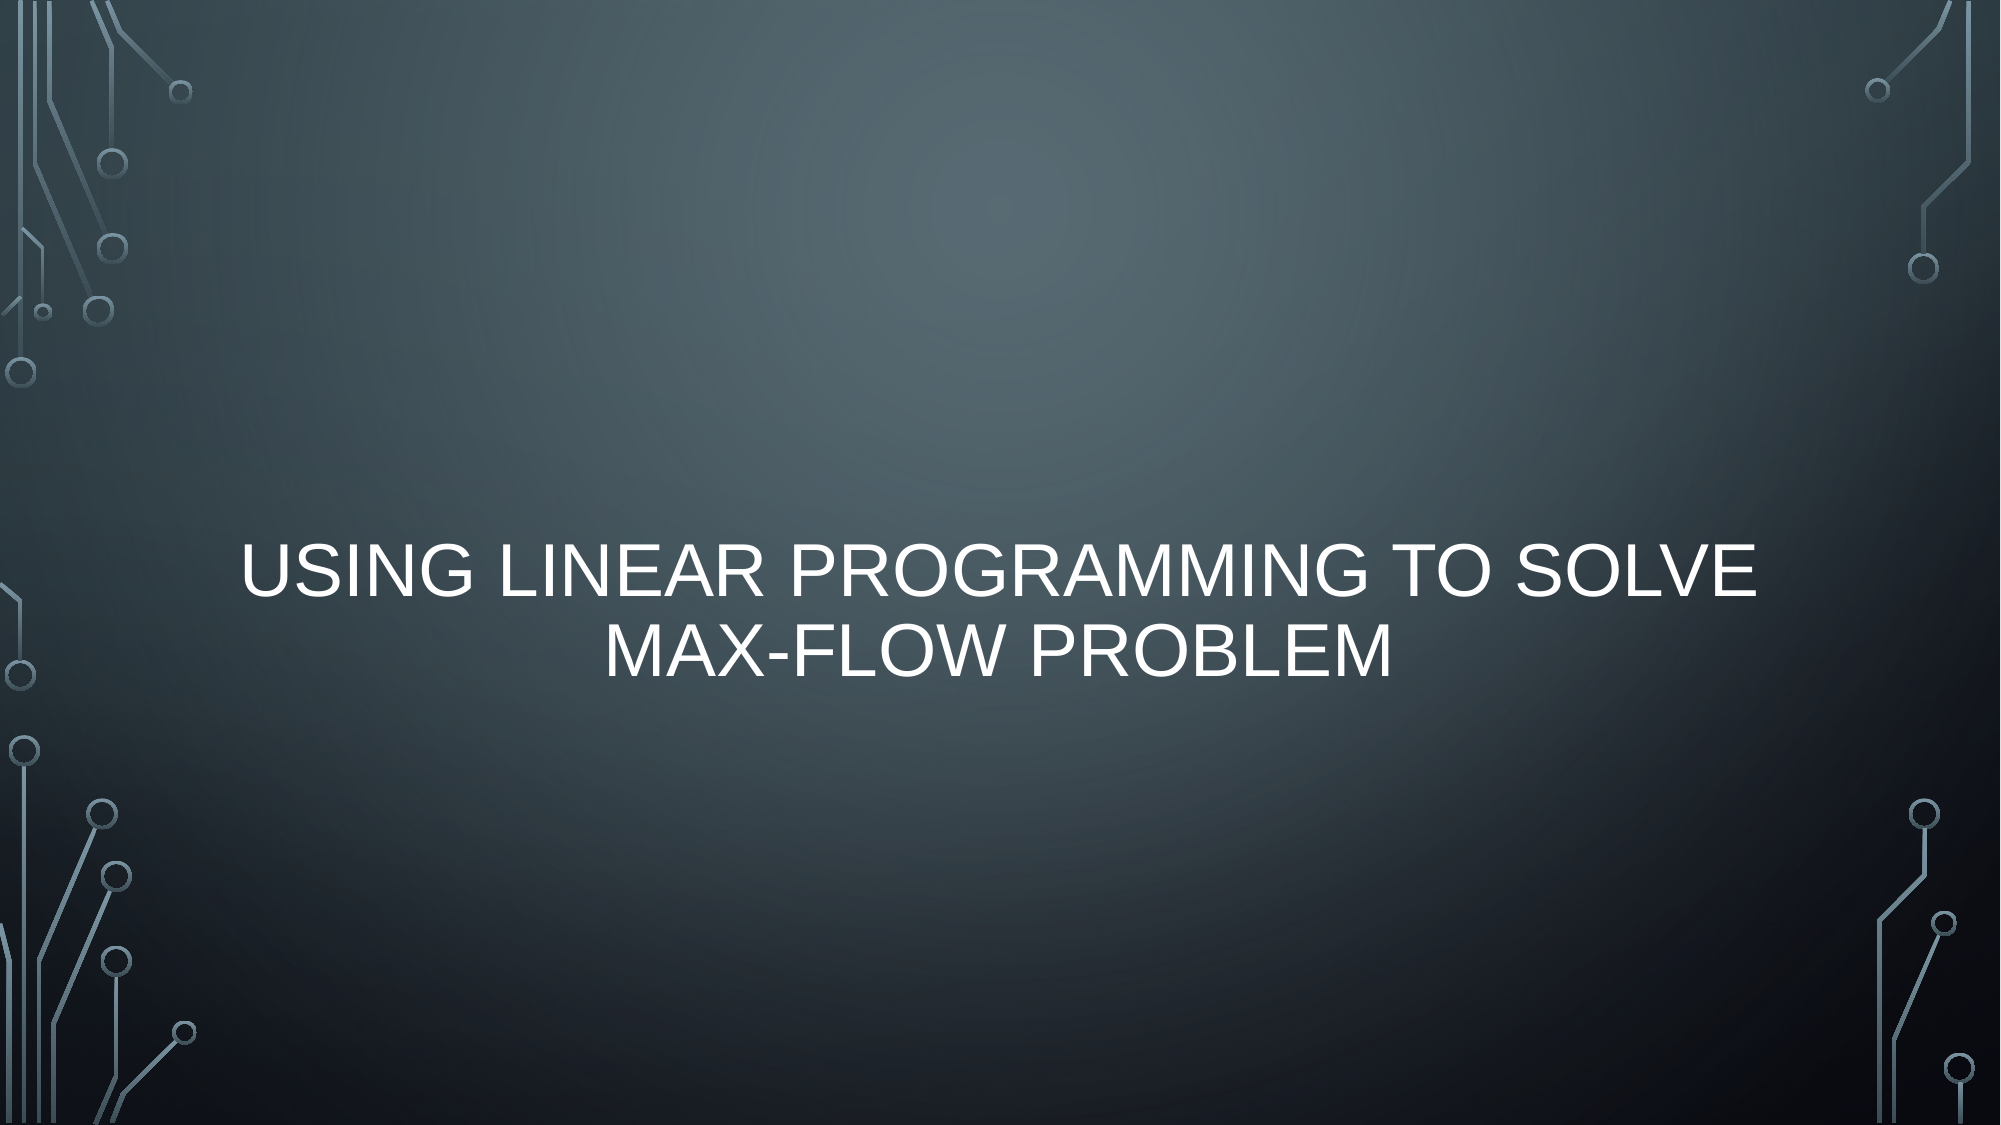

# Using Linear programming to solve Max-Flow Problem